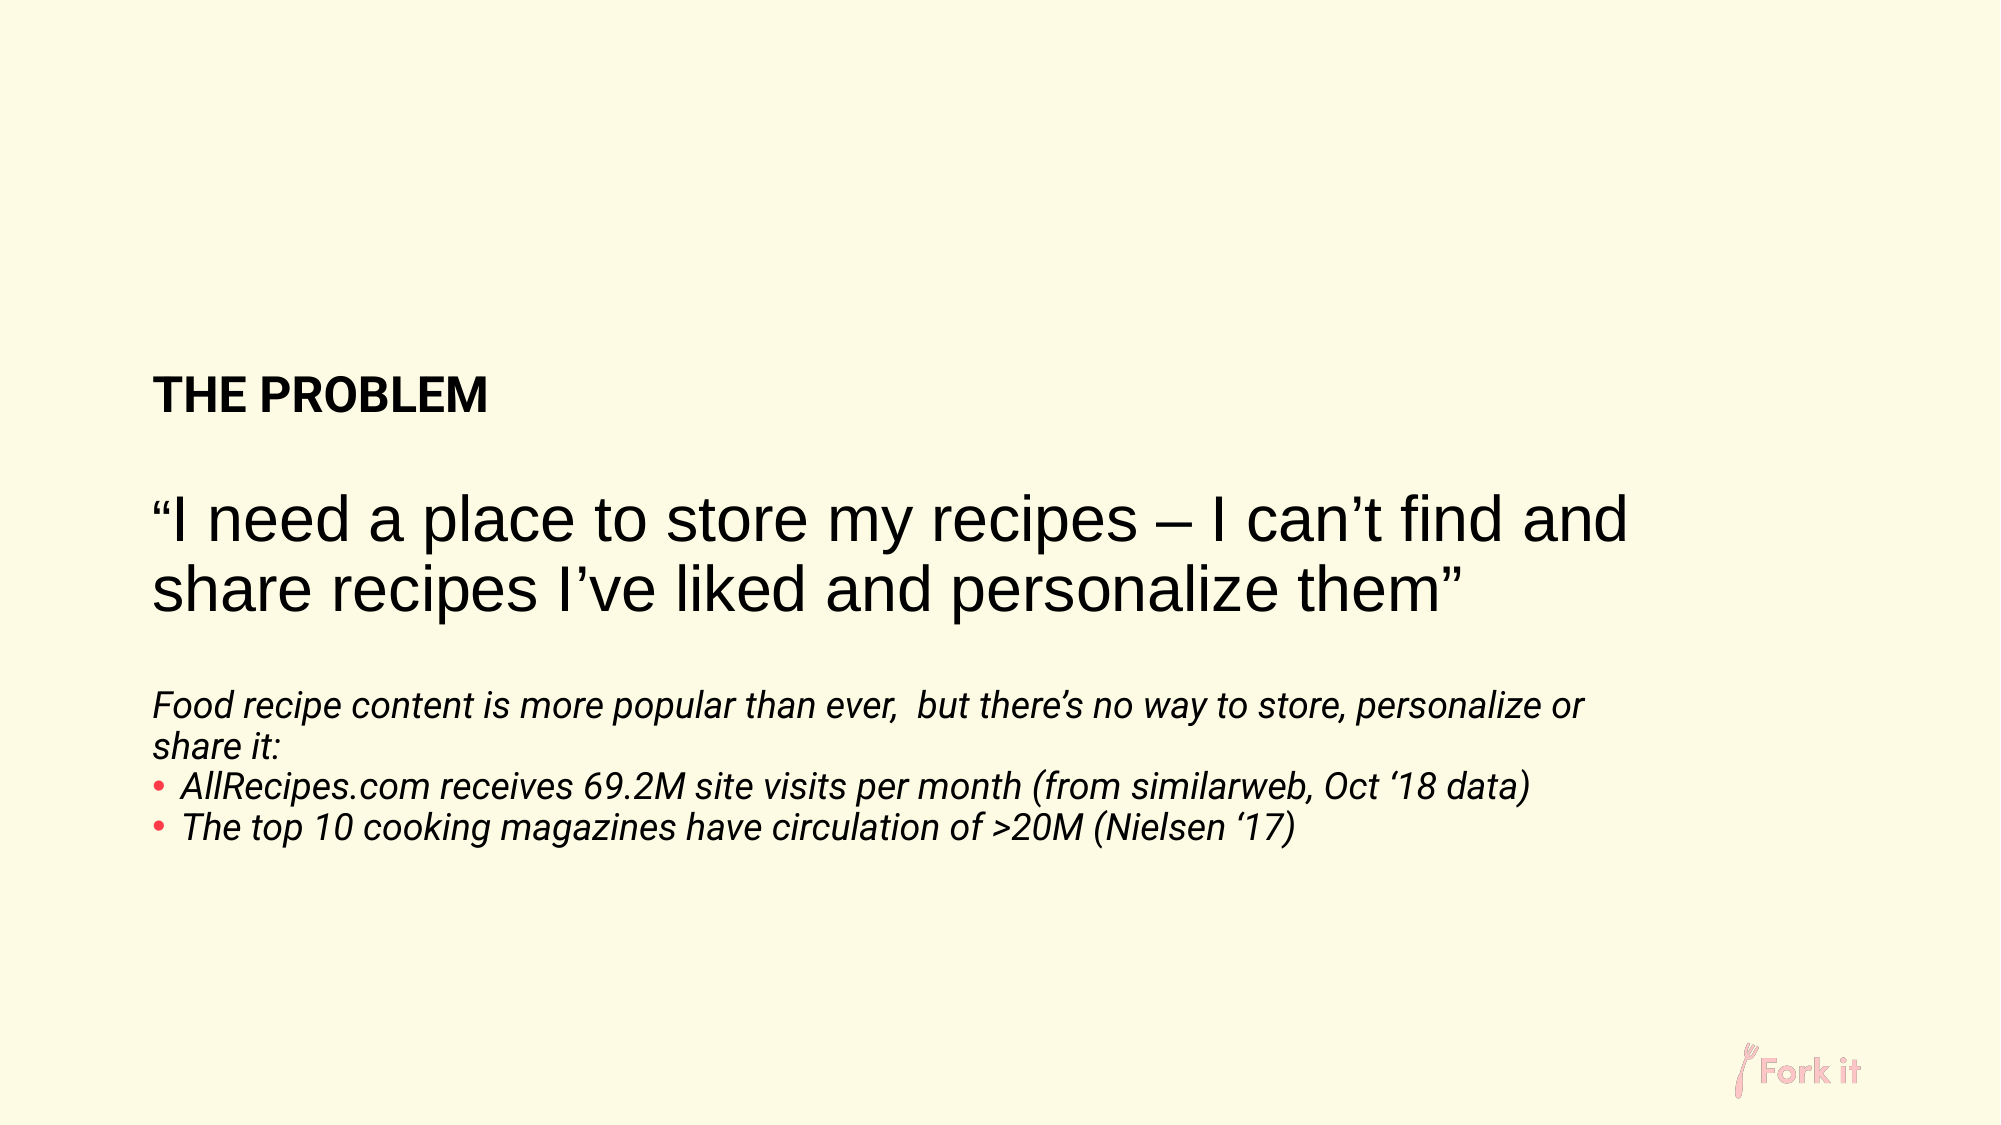

# THE PROBLEM “I need a place to store my recipes – I can’t find and share recipes I’ve liked and personalize them”
Food recipe content is more popular than ever,  but there’s no way to store, personalize or share it:
AllRecipes.com receives 69.2M site visits per month (from similarweb, Oct ‘18 data)
The top 10 cooking magazines have circulation of >20M (Nielsen ‘17)
https://www.cision.com/us/2017/05/top-10-cooking-magazines-circulation/